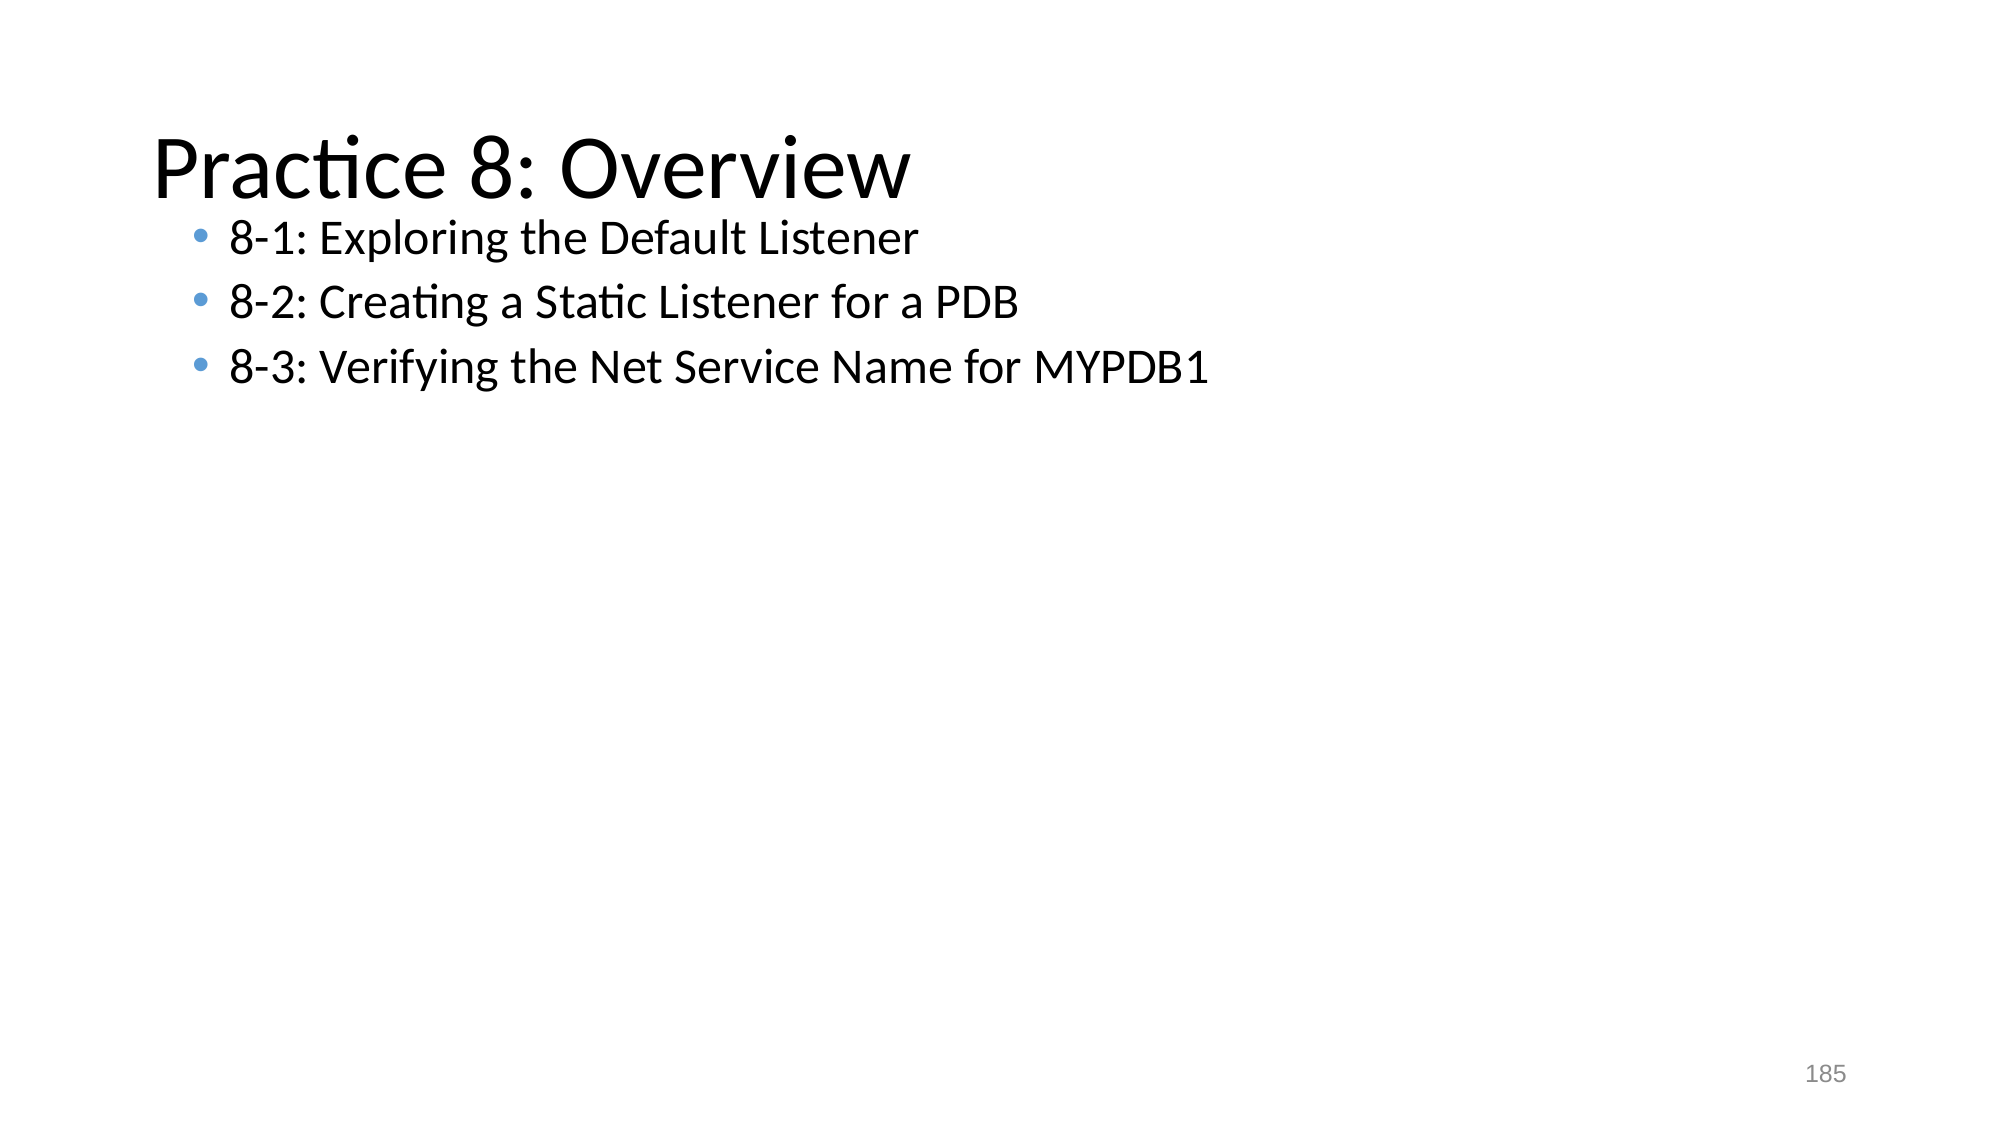

# Practice 8: Overview
8-1: Exploring the Default Listener
8-2: Creating a Static Listener for a PDB
8-3: Verifying the Net Service Name for MYPDB1
185